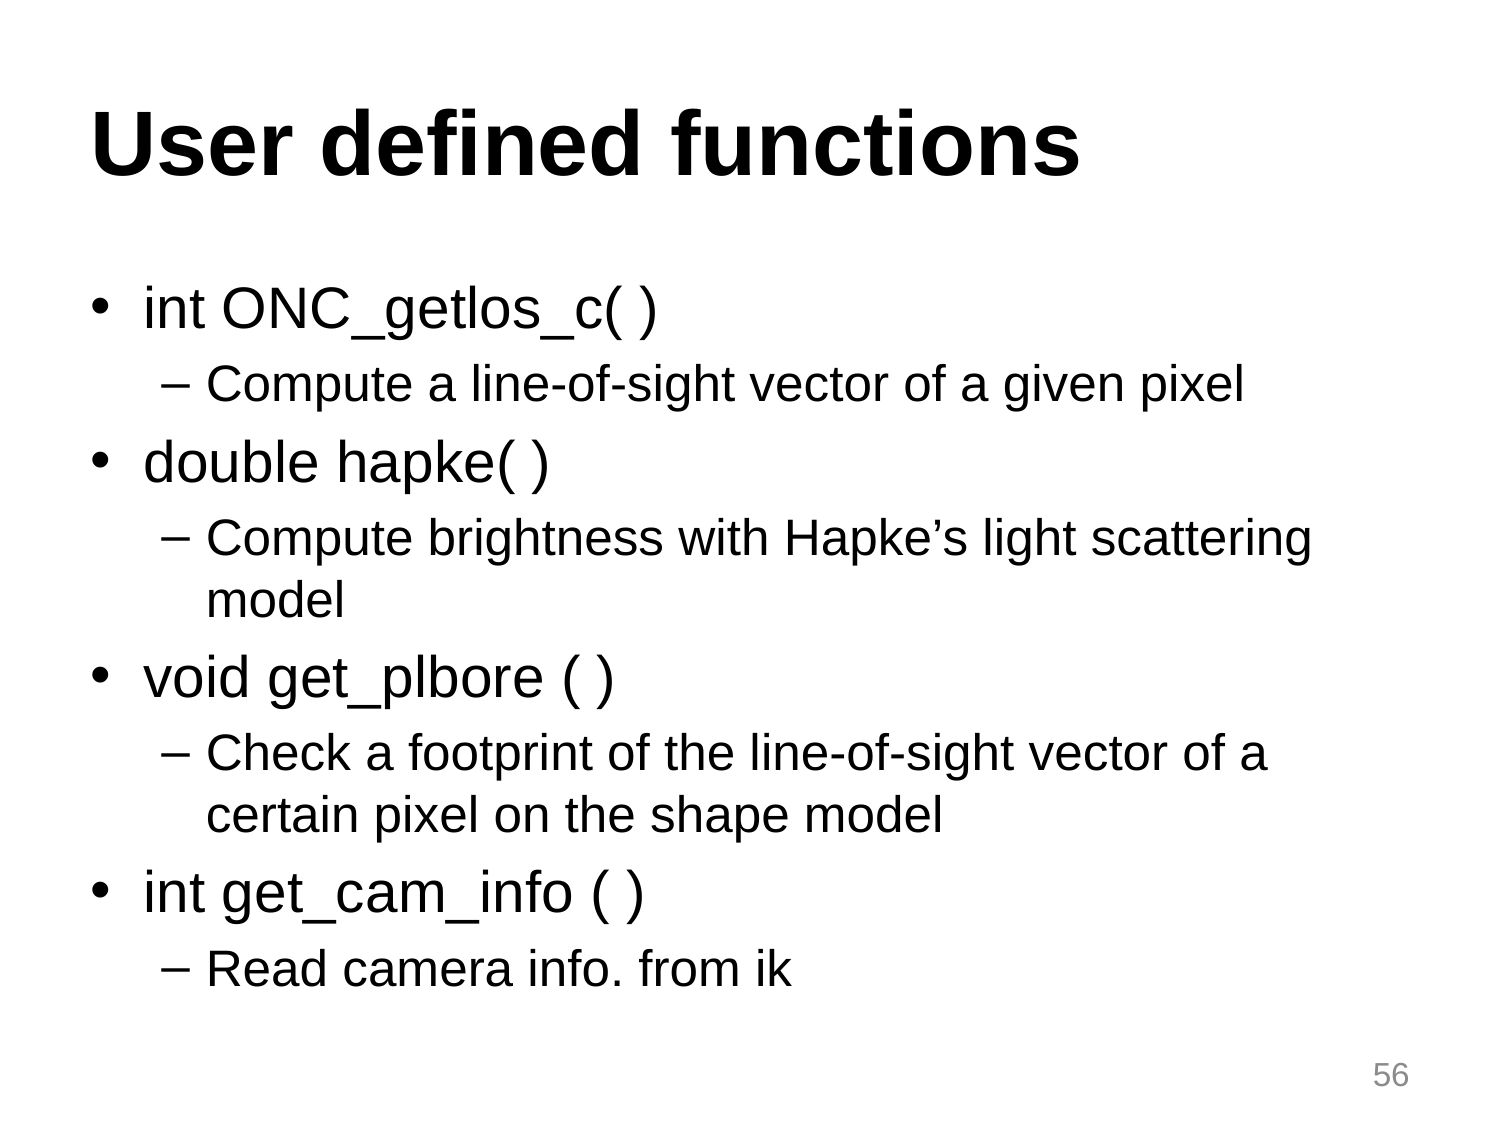

# User defined functions
int ONC_getlos_c( )
Compute a line-of-sight vector of a given pixel
double hapke( )
Compute brightness with Hapke’s light scattering model
void get_plbore ( )
Check a footprint of the line-of-sight vector of a certain pixel on the shape model
int get_cam_info ( )
Read camera info. from ik
56